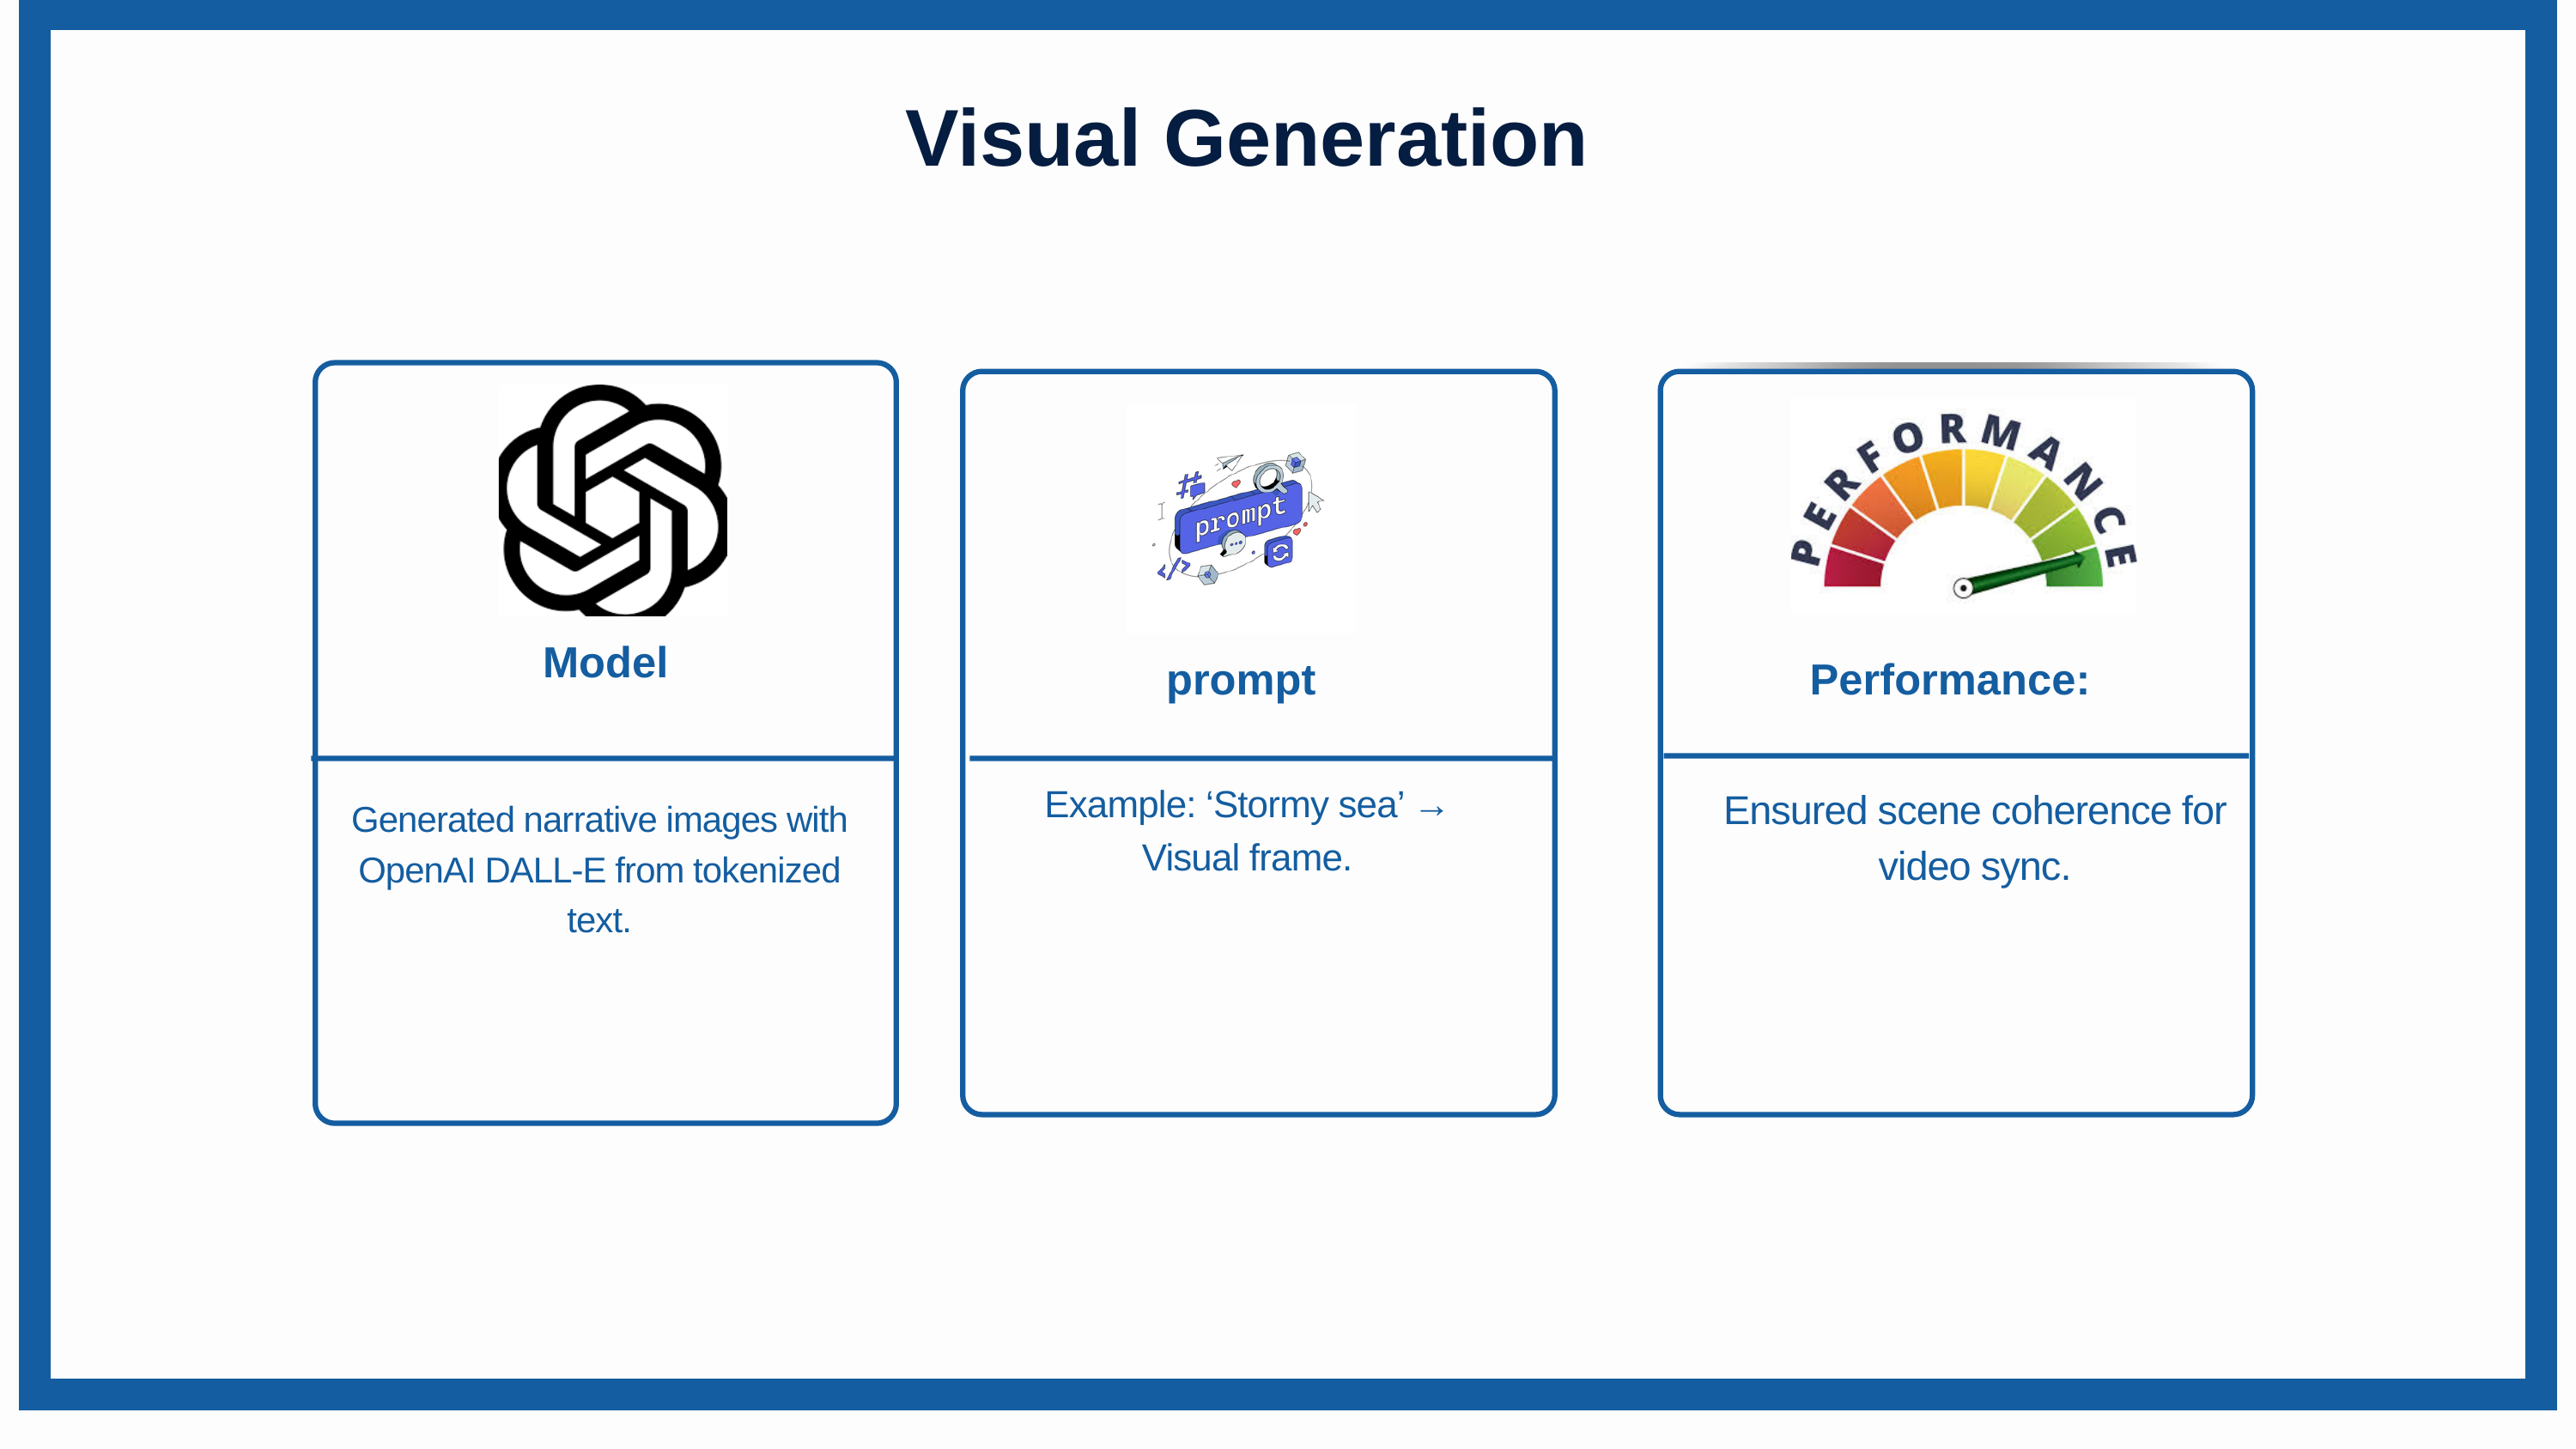

Visual Generation

Model
prompt
Performance:

Example: ‘Stormy sea’ → Visual frame.

Ensured scene coherence for video sync.

Generated narrative images with OpenAI DALL-E from tokenized text.